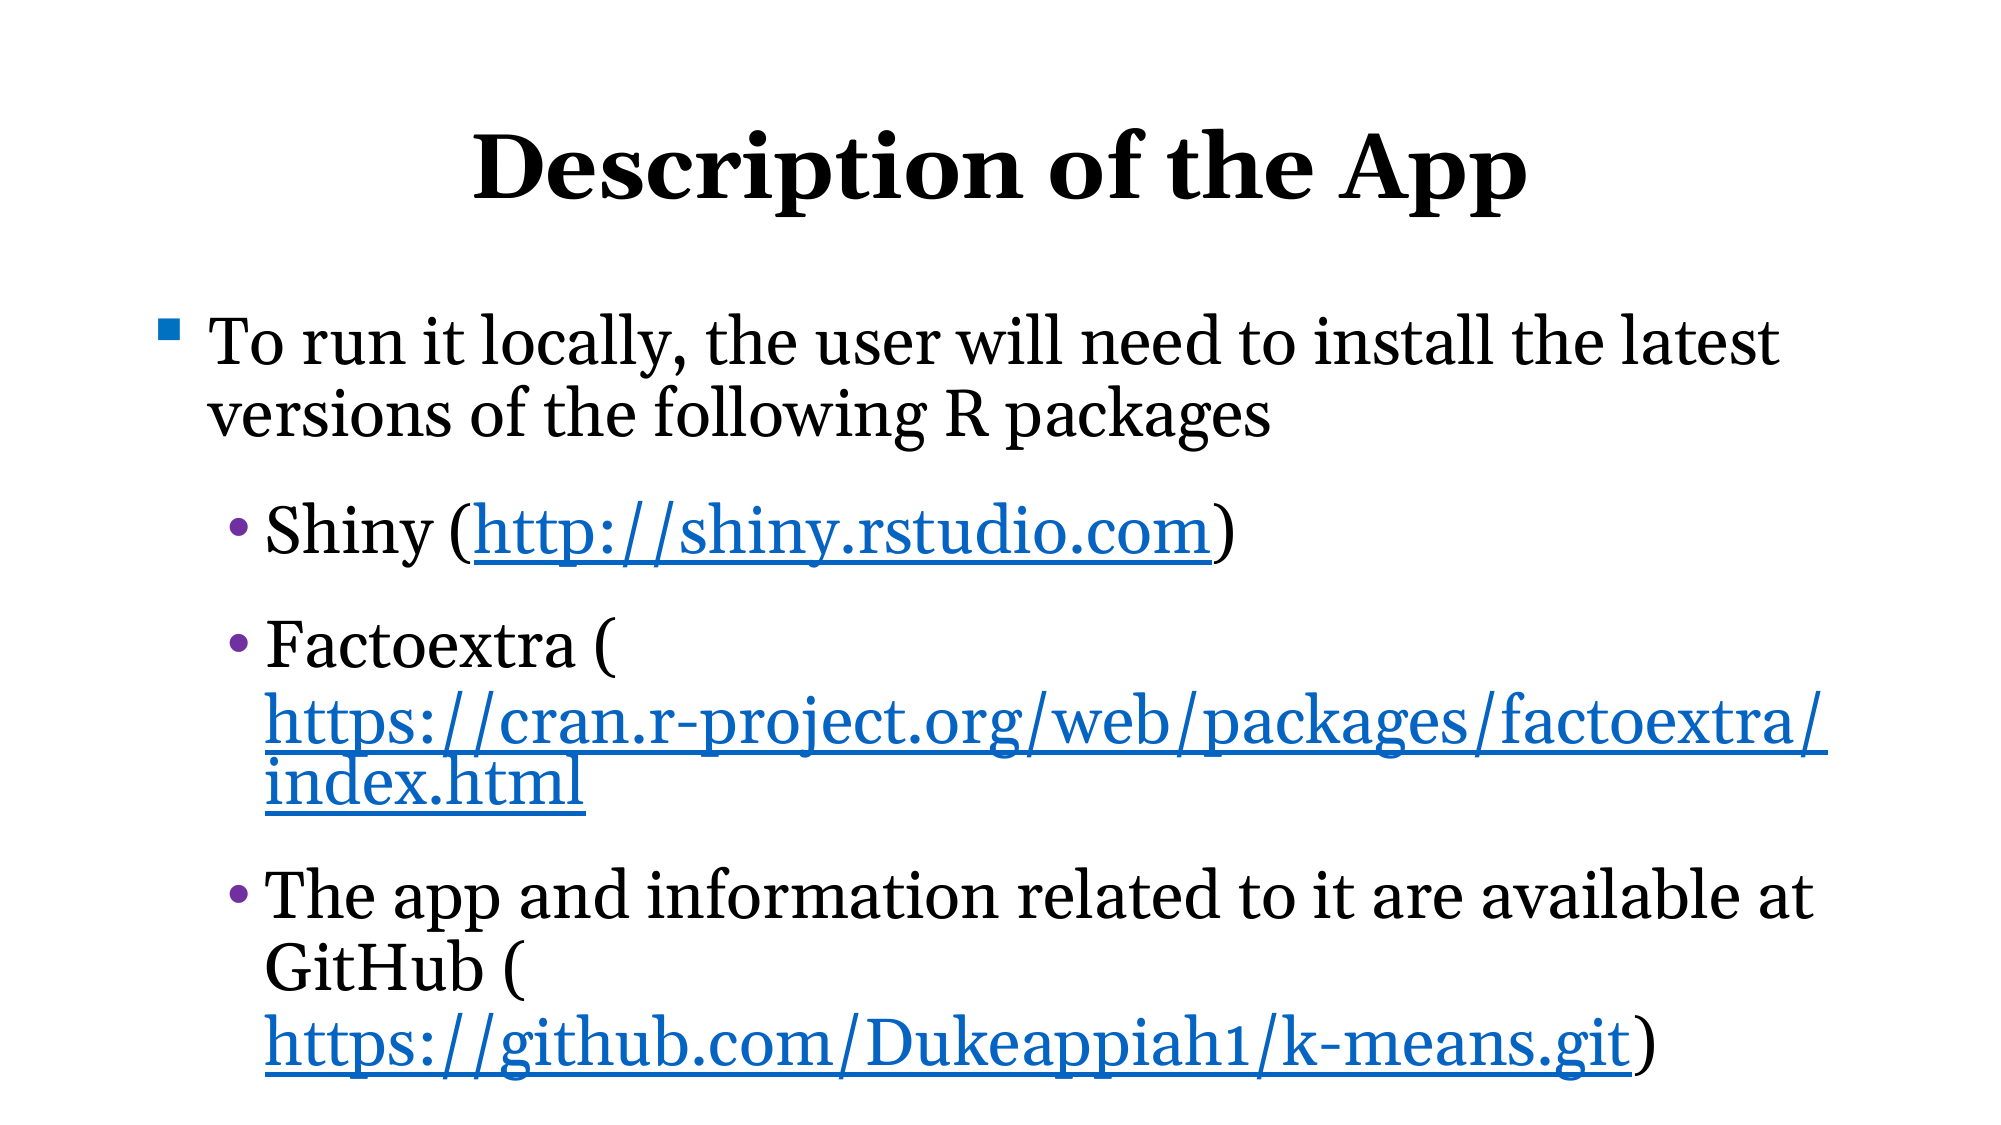

# Description of the App
To run it locally, the user will need to install the latest versions of the following R packages
Shiny (http://shiny.rstudio.com)
Factoextra ( https://cran.r-project.org/web/packages/factoextra/index.html
The app and information related to it are available at GitHub (https://github.com/Dukeappiah1/k-means.git)